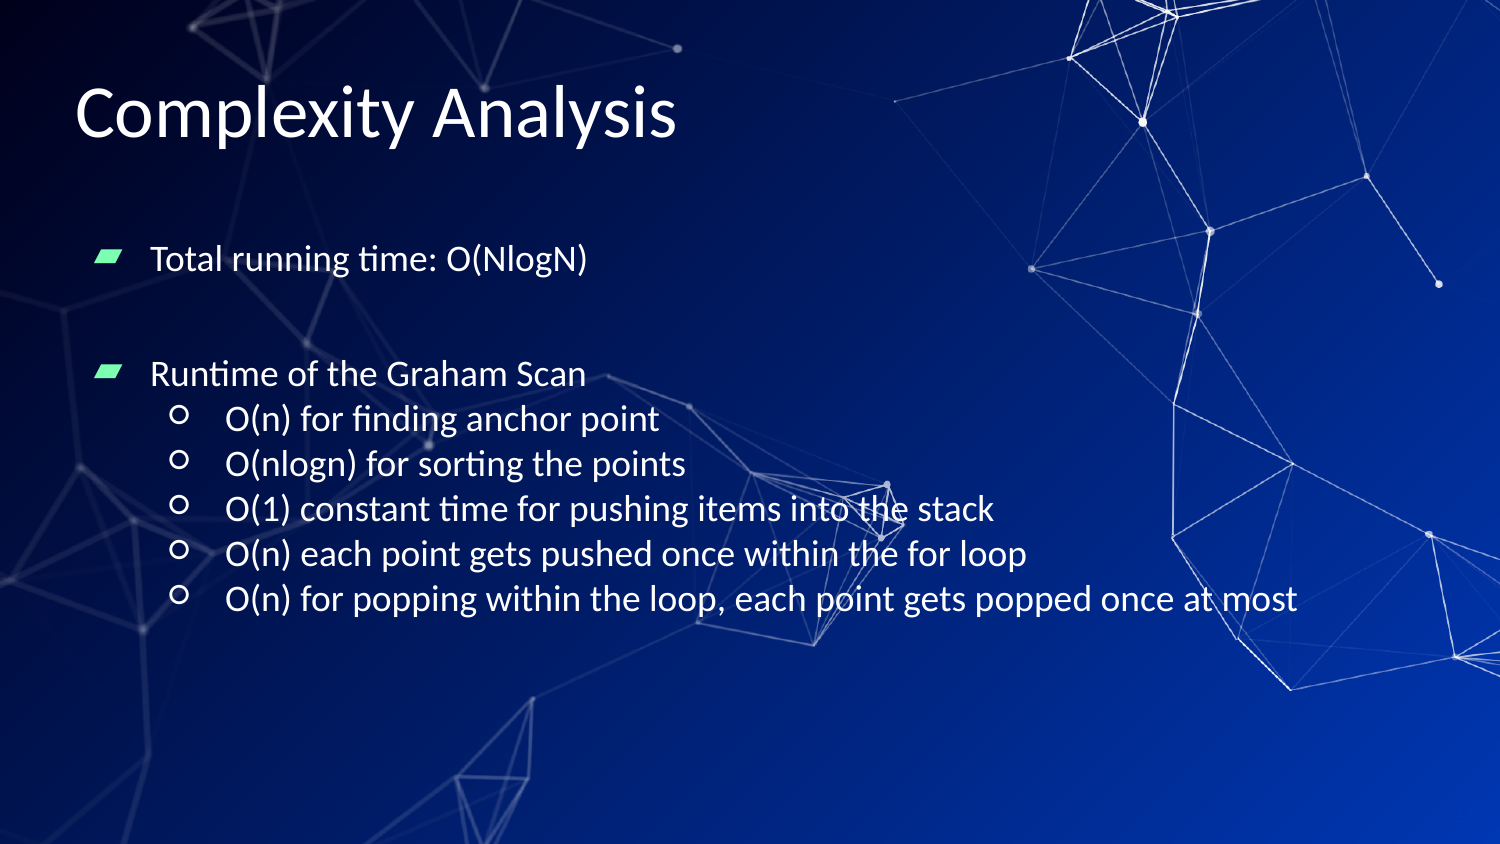

# Complexity Analysis
Total running time: O(NlogN)

Runtime of the Graham Scan
O(n) for finding anchor point
O(nlogn) for sorting the points
O(1) constant time for pushing items into the stack
O(n) each point gets pushed once within the for loop
O(n) for popping within the loop, each point gets popped once at most
15